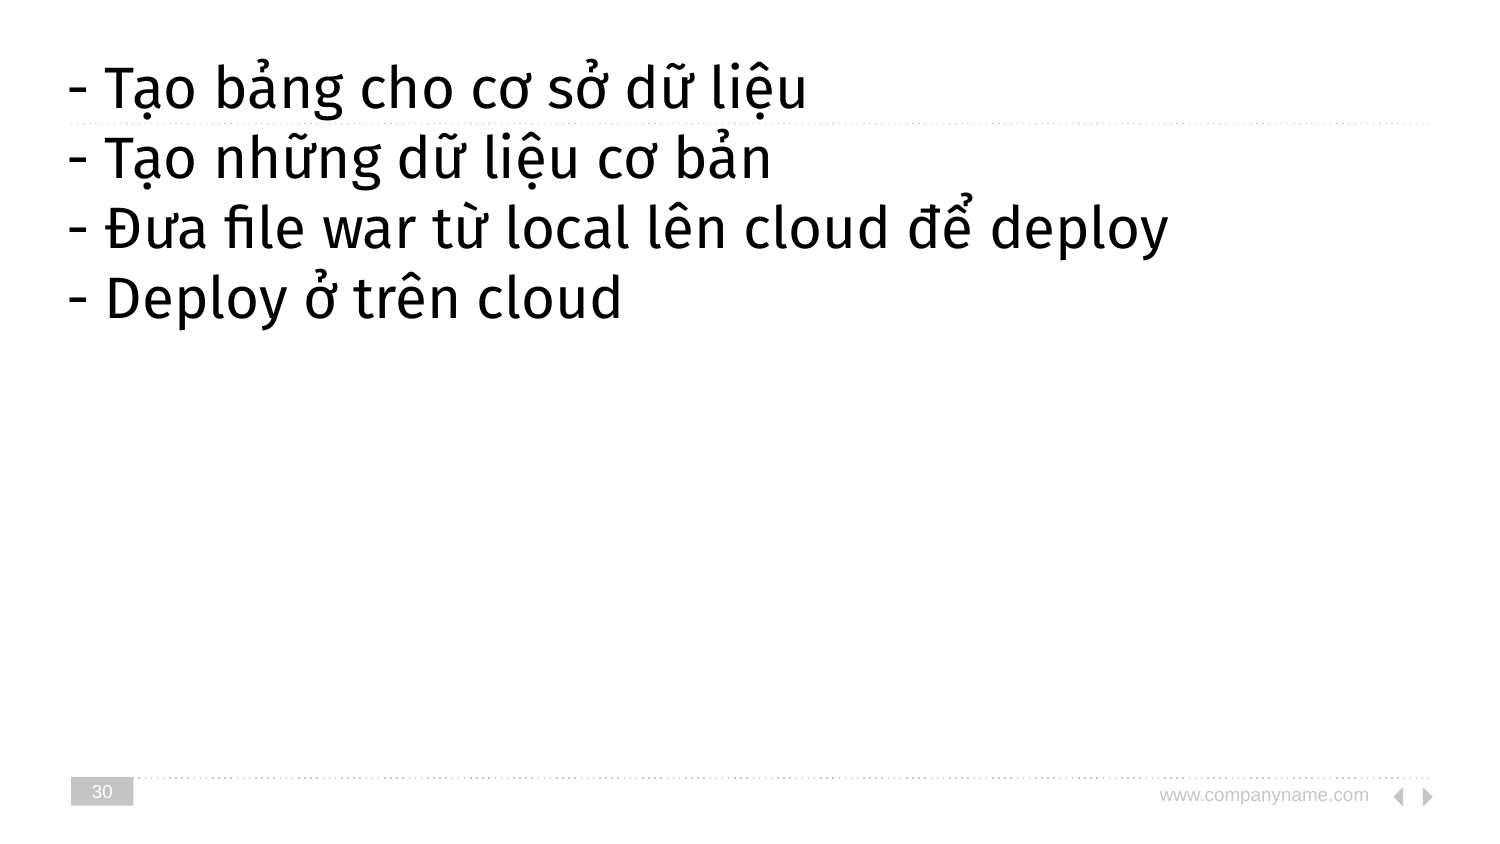

# - Tạo bảng cho cơ sở dữ liệu - Tạo những dữ liệu cơ bản - Đưa file war từ local lên cloud để deploy - Deploy ở trên cloud
30